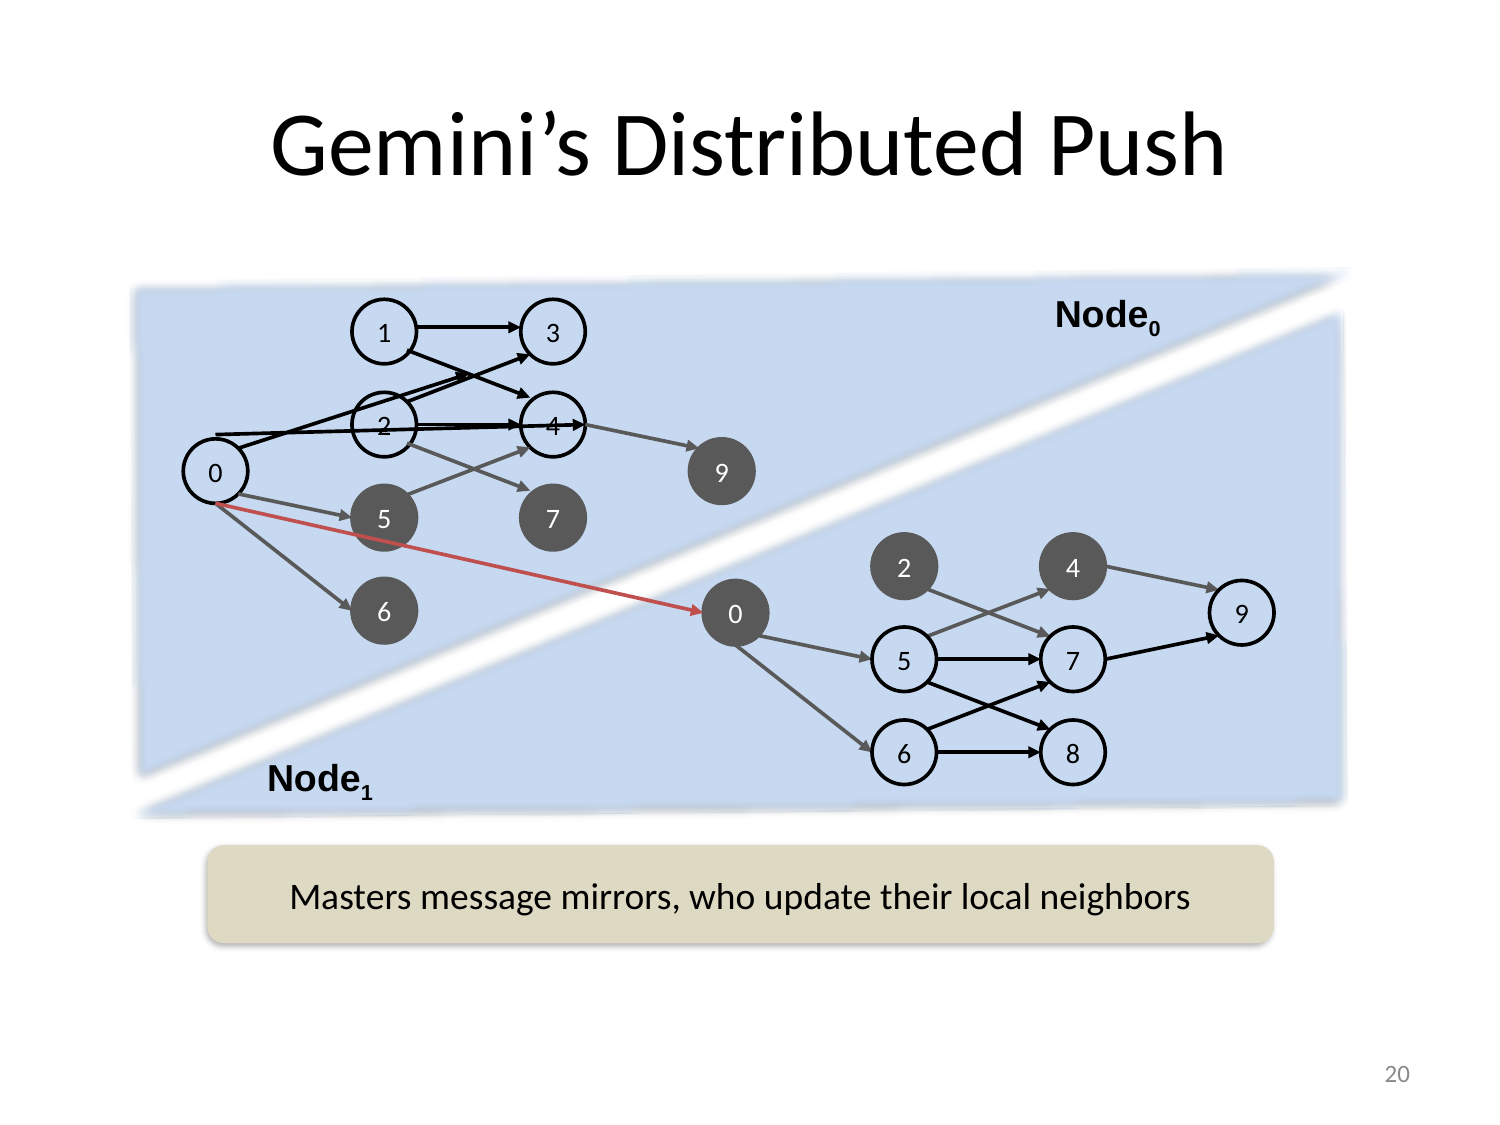

# Gemini’s Distributed Push

Node0
1
3
2
4
9
5
7
6
0
2
4

9
5
7
6
8
0
Node1
Masters message mirrors, who update their local neighbors
20